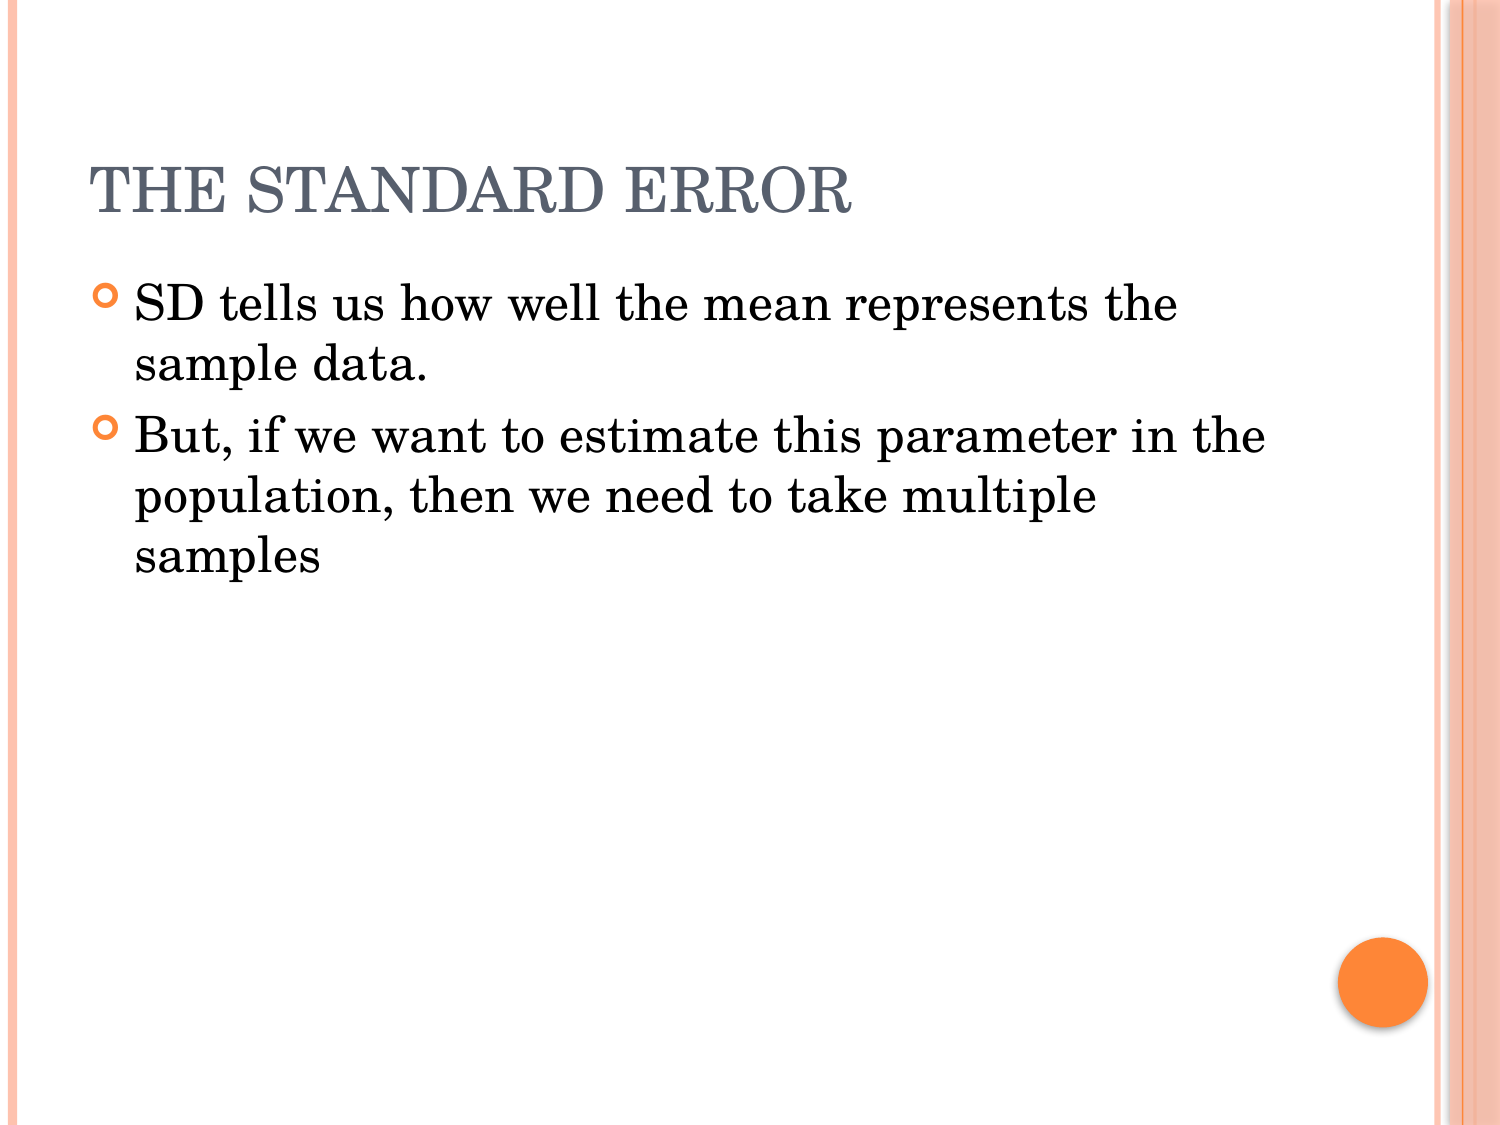

# The Standard Error
SD tells us how well the mean represents the sample data.
But, if we want to estimate this parameter in the population, then we need to take multiple samples